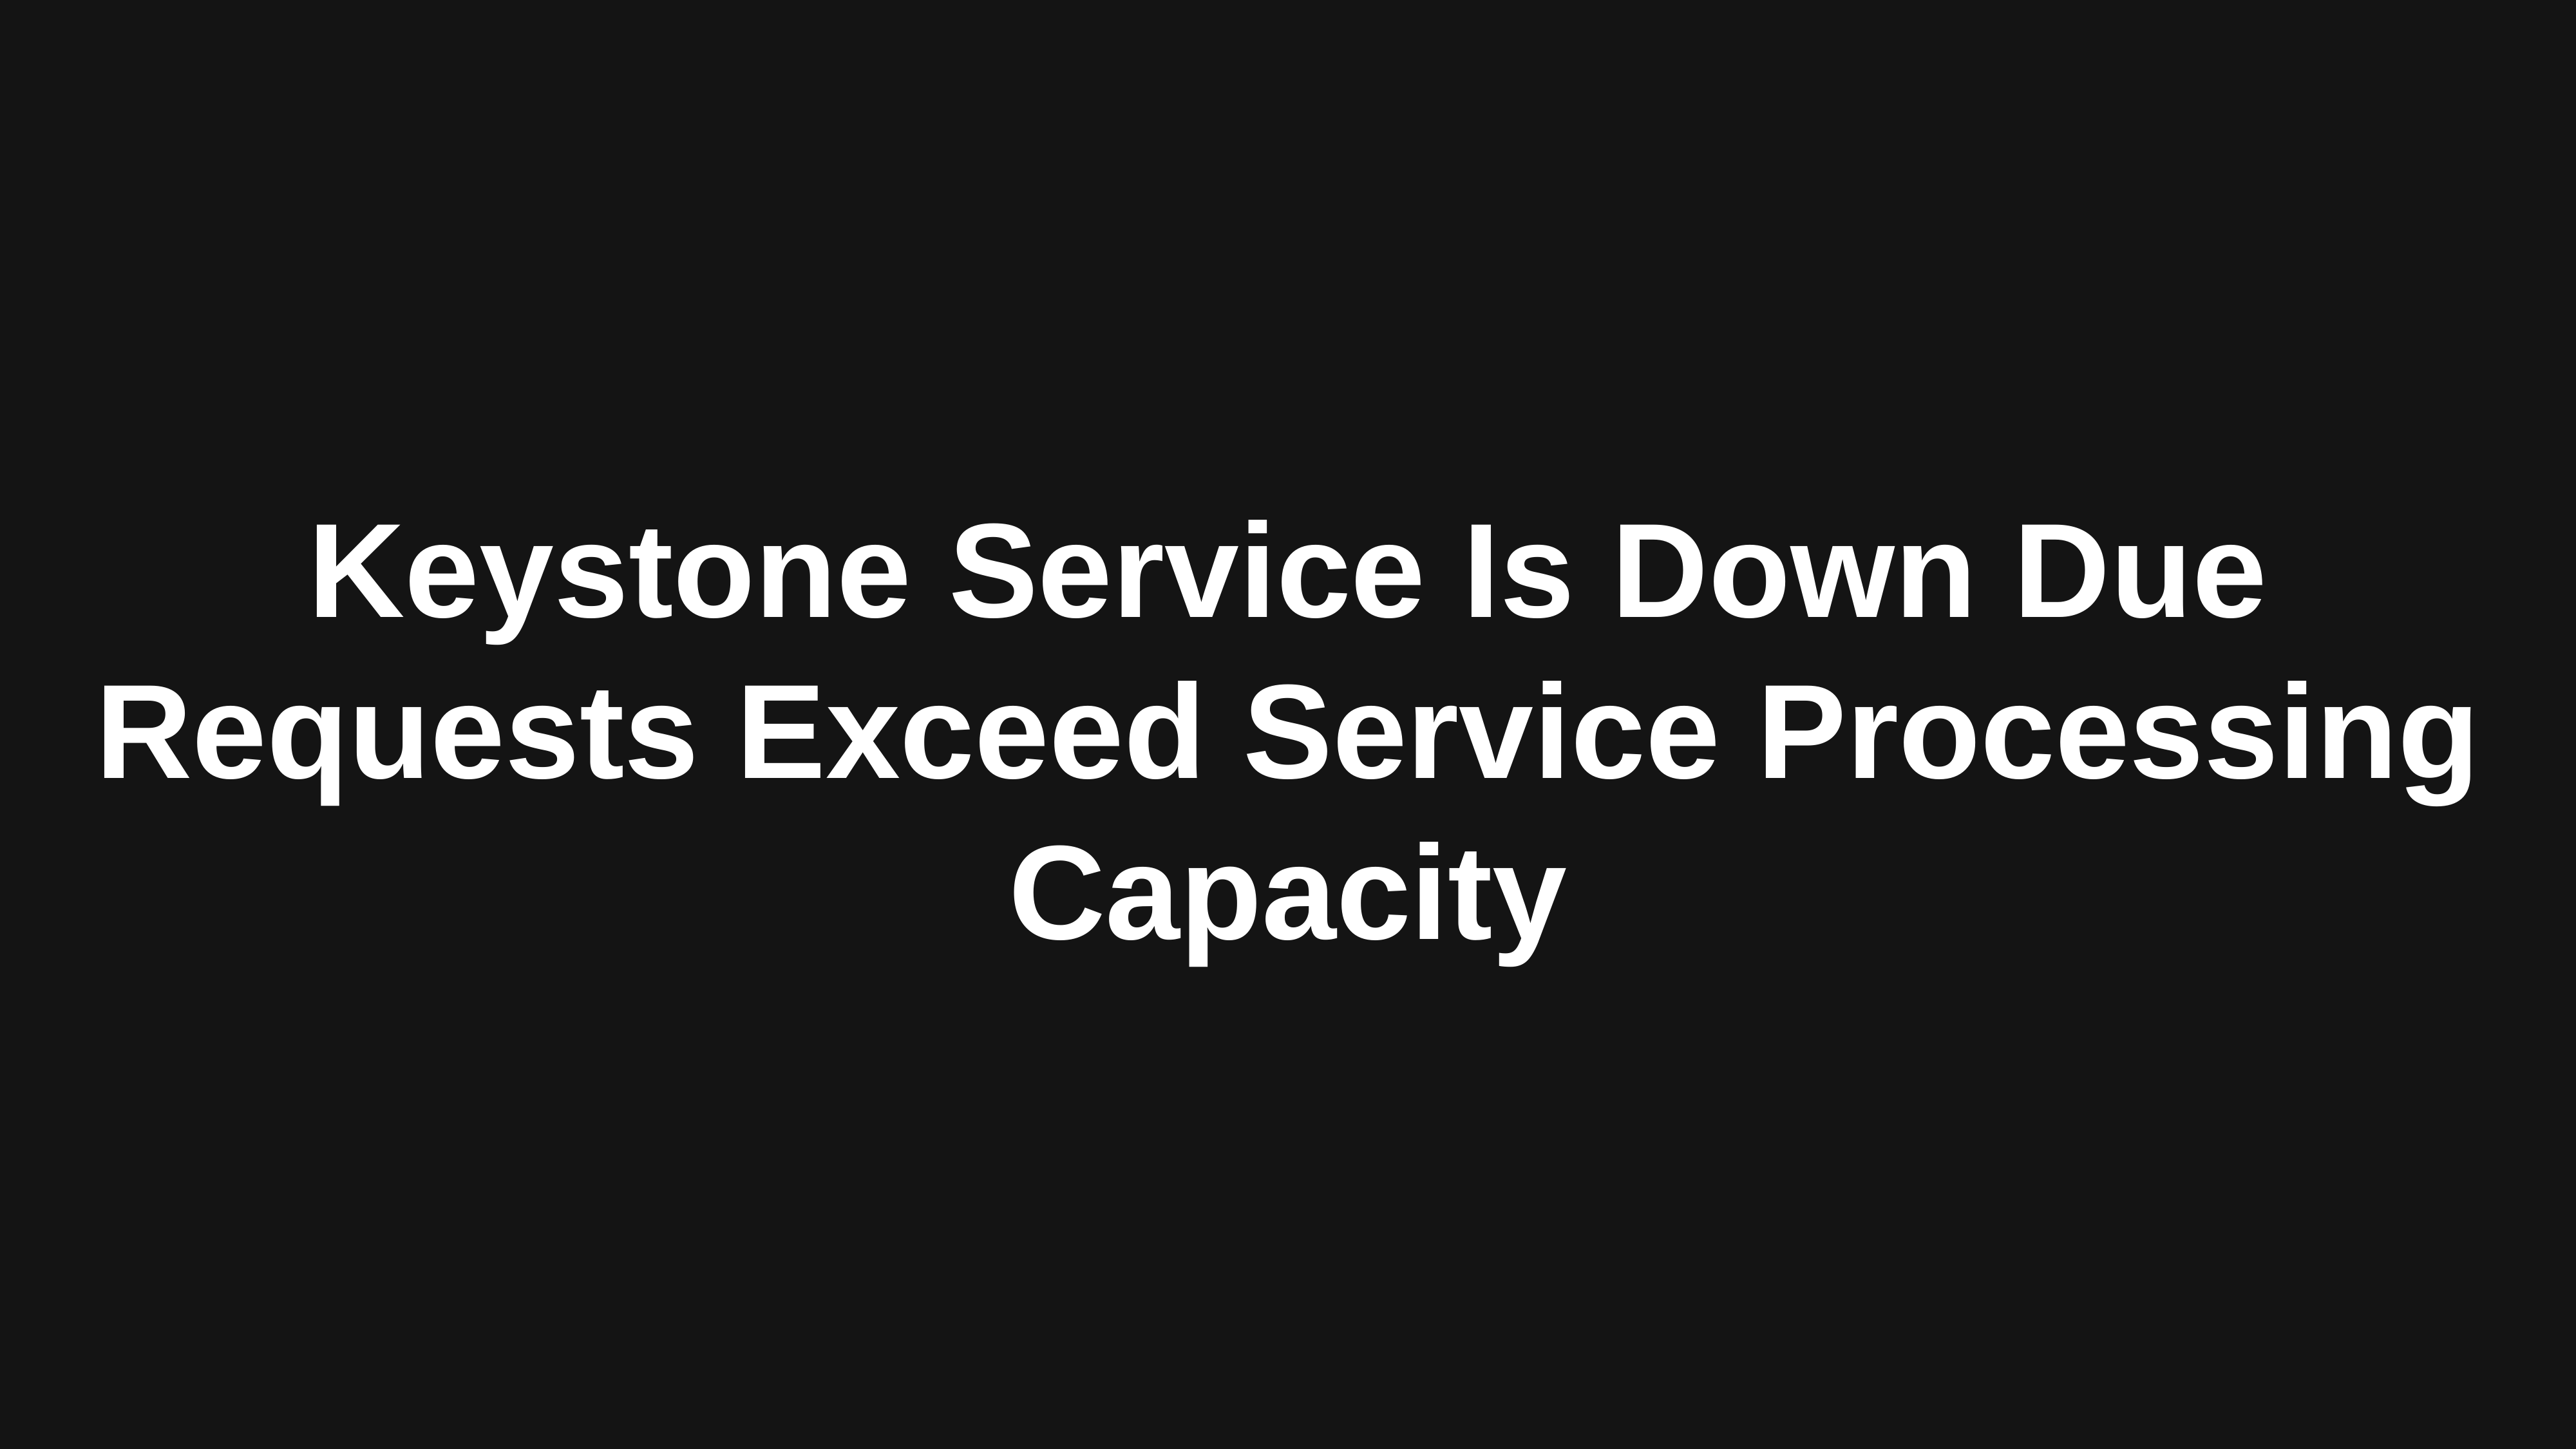

# Keystone Service Is Down Due Requests Exceed Service Processing Capacity